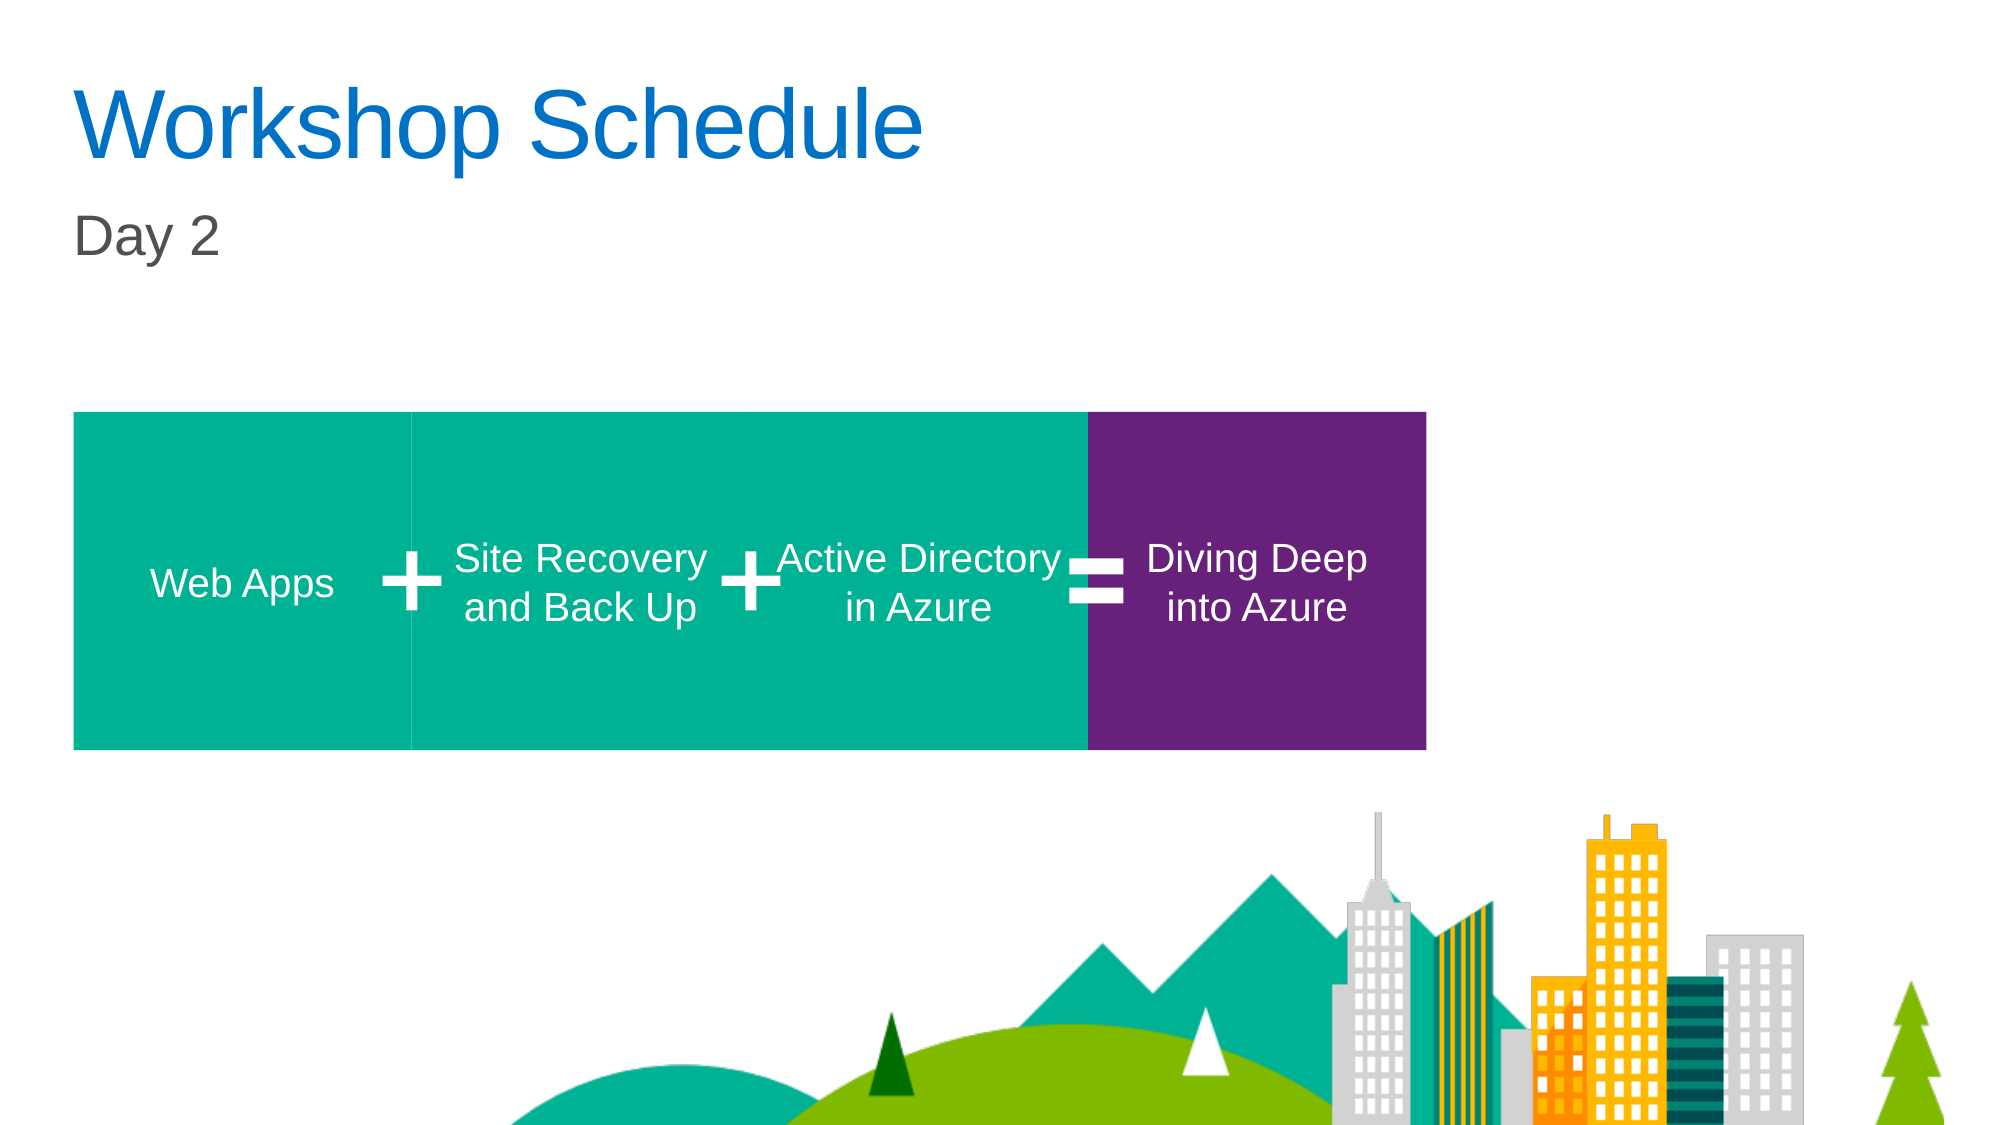

# Workshop Schedule
Day 2
Web Apps
Site Recovery and Back Up
Active Directory in Azure
Diving Deep into Azure